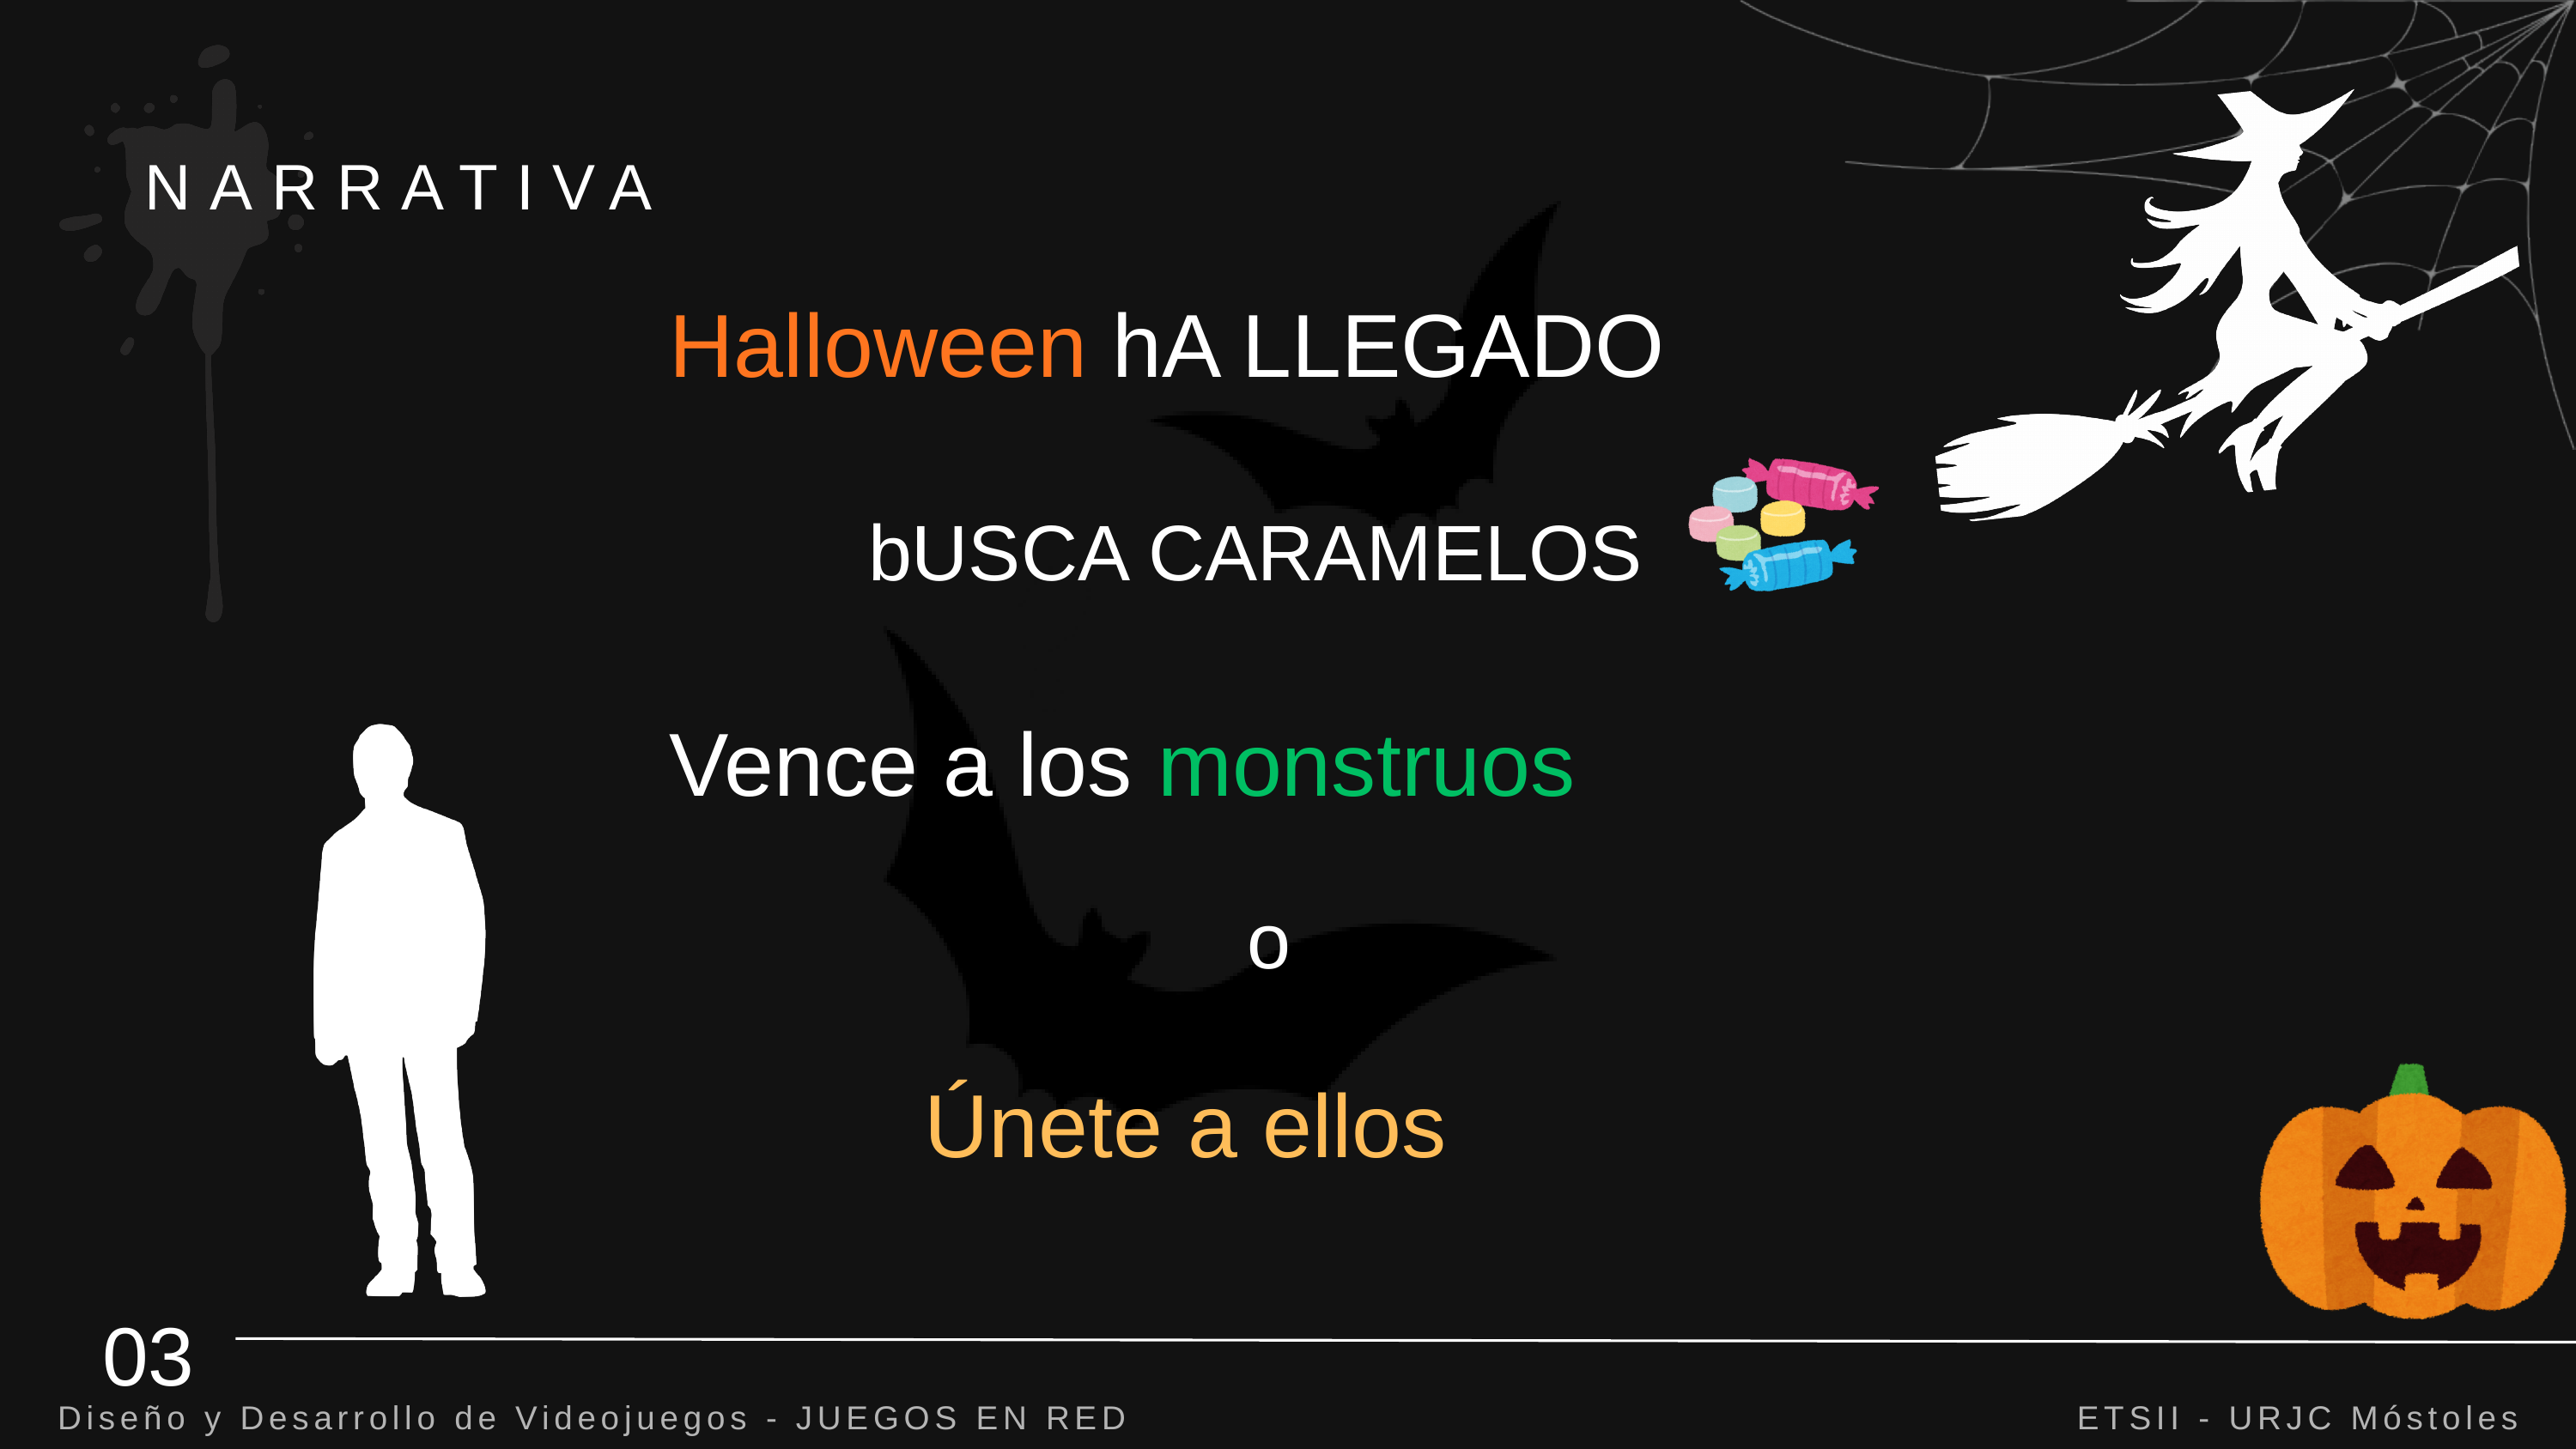

NARRATIVA

Halloween hA LLEGADO

bUSCA CARAMELOS
Vence a los monstruos

o
Únete a ellos

03

Diseño y Desarrollo de Videojuegos - JUEGOS EN RED
ETSII - URJC Móstoles